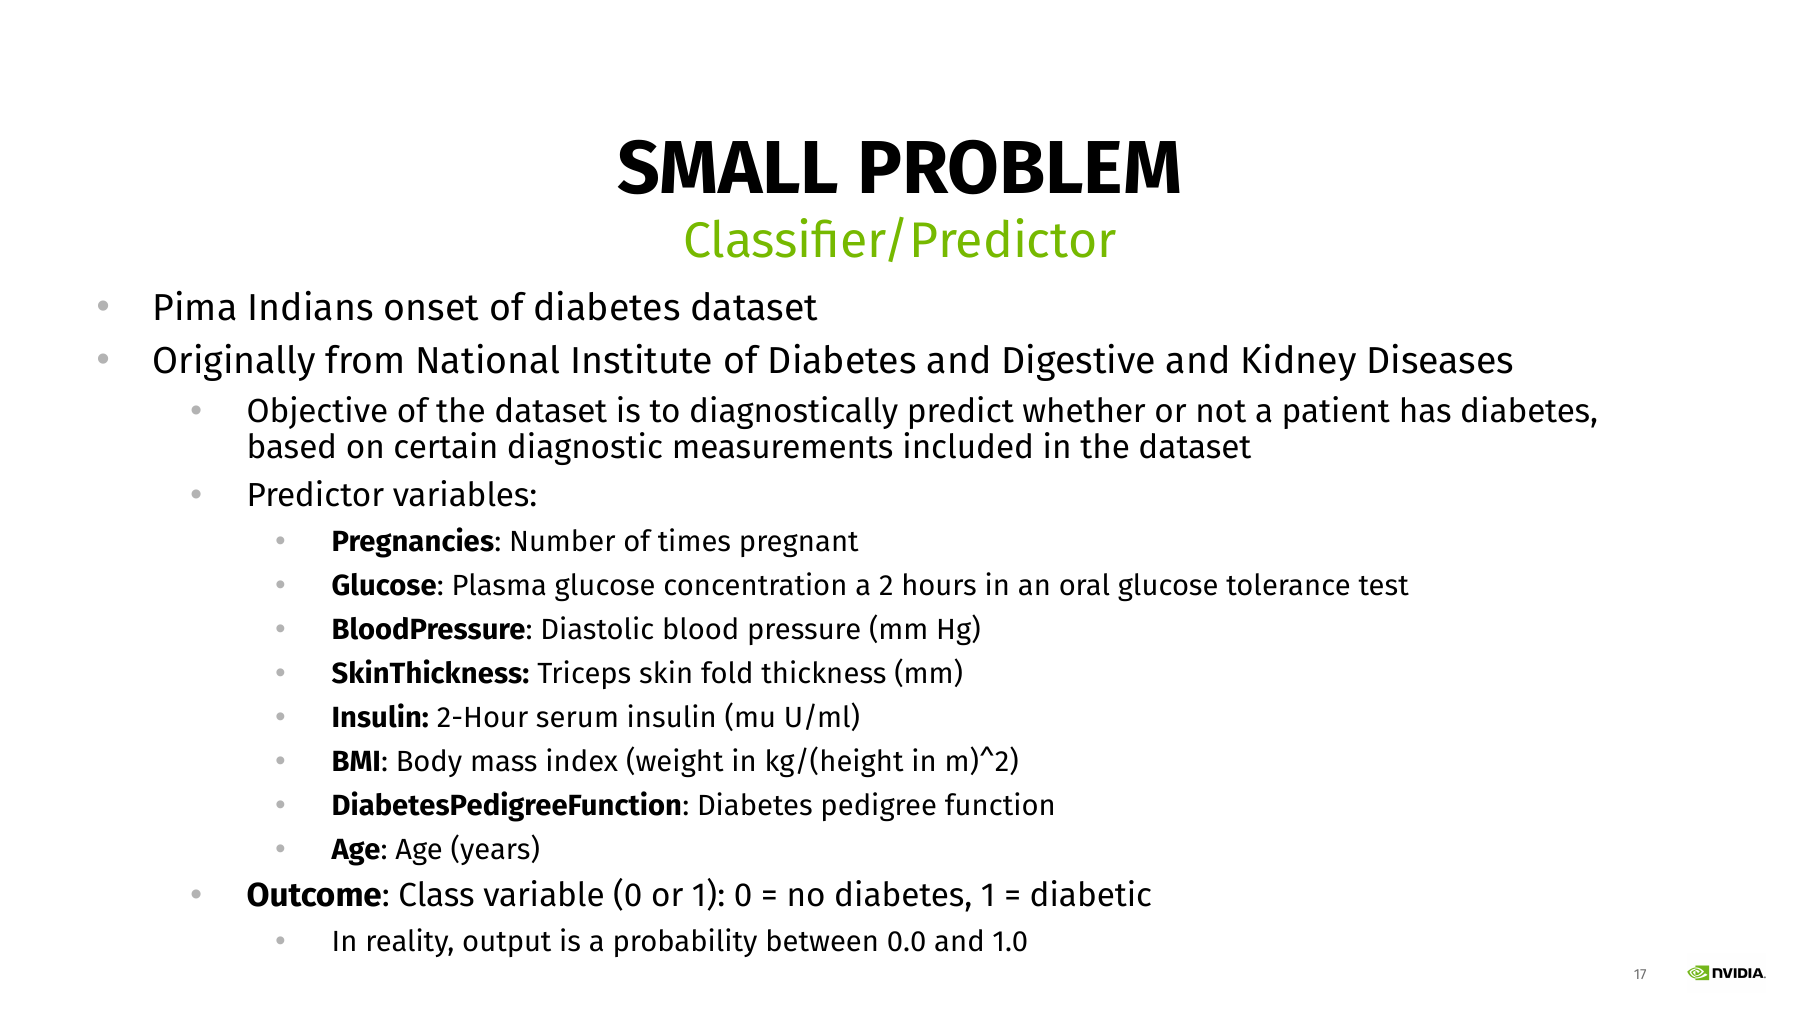

# Small problem
Classifier/Predictor
Pima Indians onset of diabetes dataset
Originally from National Institute of Diabetes and Digestive and Kidney Diseases
Objective of the dataset is to diagnostically predict whether or not a patient has diabetes, based on certain diagnostic measurements included in the dataset
Predictor variables:
Pregnancies: Number of times pregnant
Glucose: Plasma glucose concentration a 2 hours in an oral glucose tolerance test
BloodPressure: Diastolic blood pressure (mm Hg)
SkinThickness: Triceps skin fold thickness (mm)
Insulin: 2-Hour serum insulin (mu U/ml)
BMI: Body mass index (weight in kg/(height in m)^2)
DiabetesPedigreeFunction: Diabetes pedigree function
Age: Age (years)
Outcome: Class variable (0 or 1): 0 = no diabetes, 1 = diabetic
In reality, output is a probability between 0.0 and 1.0